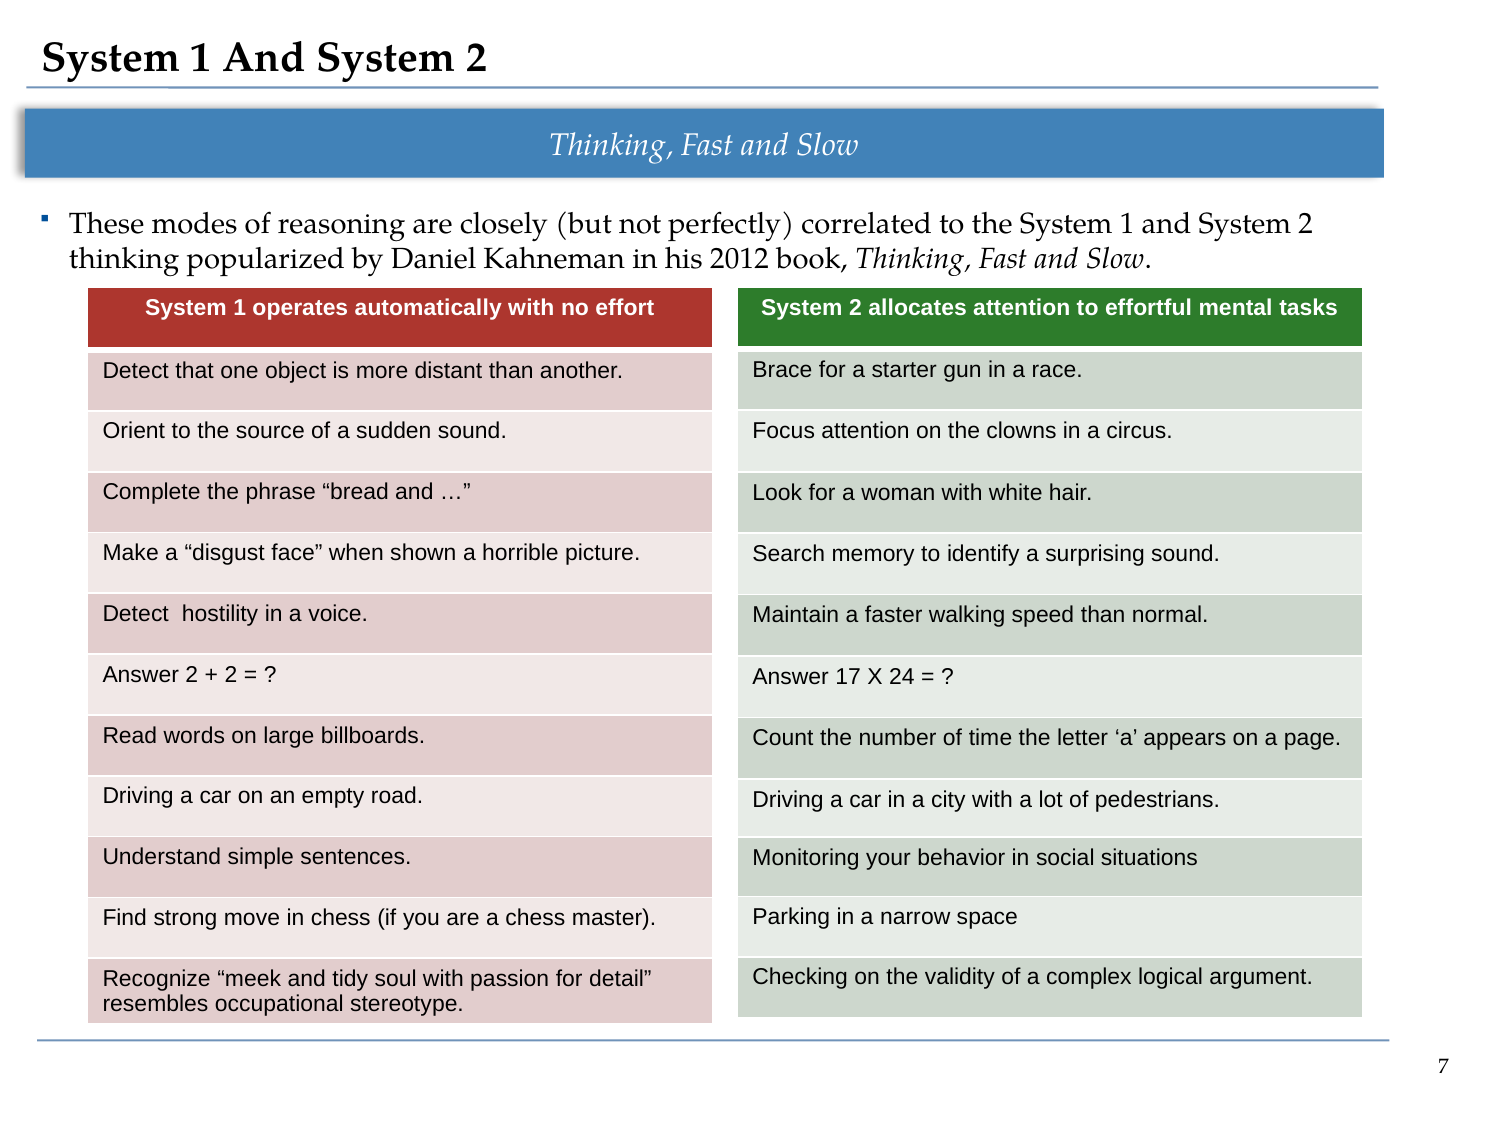

# System 1 And System 2
Thinking, Fast and Slow
These modes of reasoning are closely (but not perfectly) correlated to the System 1 and System 2 thinking popularized by Daniel Kahneman in his 2012 book, Thinking, Fast and Slow.

| System 1 operates automatically with no effort |
| --- |
| Detect that one object is more distant than another. |
| Orient to the source of a sudden sound. |
| Complete the phrase “bread and …” |
| Make a “disgust face” when shown a horrible picture. |
| Detect hostility in a voice. |
| Answer 2 + 2 = ? |
| Read words on large billboards. |
| Driving a car on an empty road. |
| Understand simple sentences. |
| Find strong move in chess (if you are a chess master). |
| Recognize “meek and tidy soul with passion for detail” resembles occupational stereotype. |
| System 2 allocates attention to effortful mental tasks |
| --- |
| Brace for a starter gun in a race. |
| Focus attention on the clowns in a circus. |
| Look for a woman with white hair. |
| Search memory to identify a surprising sound. |
| Maintain a faster walking speed than normal. |
| Answer 17 X 24 = ? |
| Count the number of time the letter ‘a’ appears on a page. |
| Driving a car in a city with a lot of pedestrians. |
| Monitoring your behavior in social situations |
| Parking in a narrow space |
| Checking on the validity of a complex logical argument. |